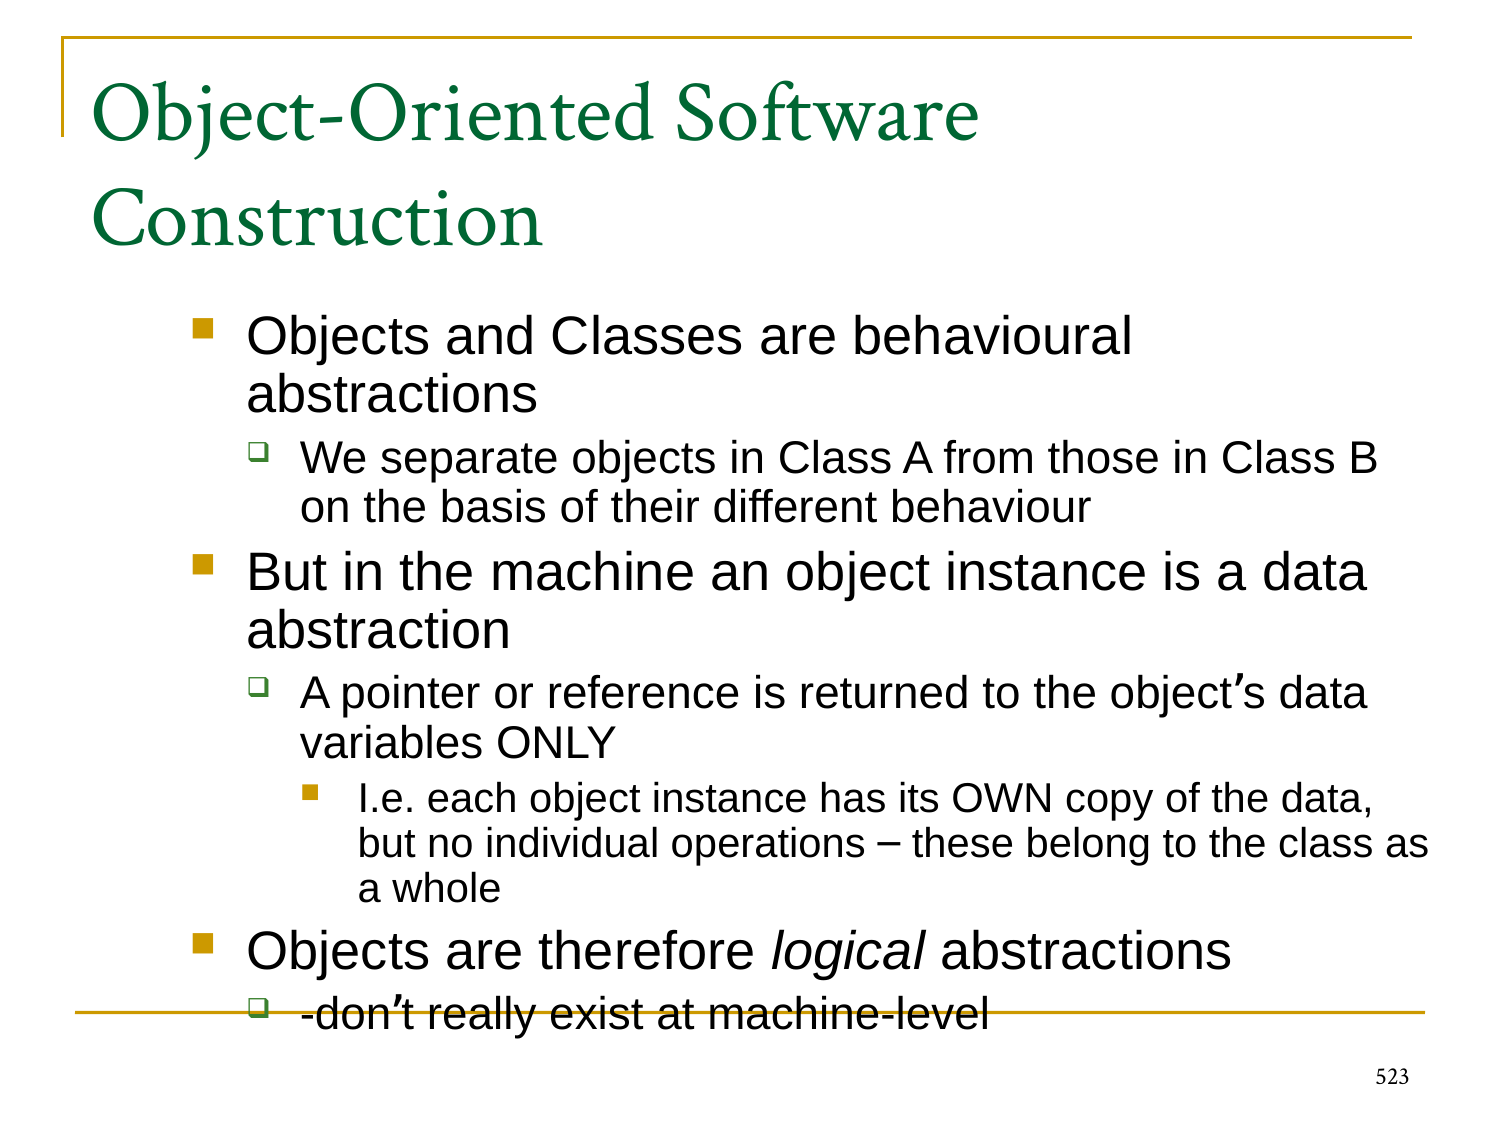

# Object-Oriented Software Construction
Objects and Classes are behavioural abstractions
We separate objects in Class A from those in Class B on the basis of their different behaviour
But in the machine an object instance is a data abstraction
A pointer or reference is returned to the object’s data variables ONLY
I.e. each object instance has its OWN copy of the data, but no individual operations – these belong to the class as a whole
Objects are therefore logical abstractions
-don’t really exist at machine-level

523